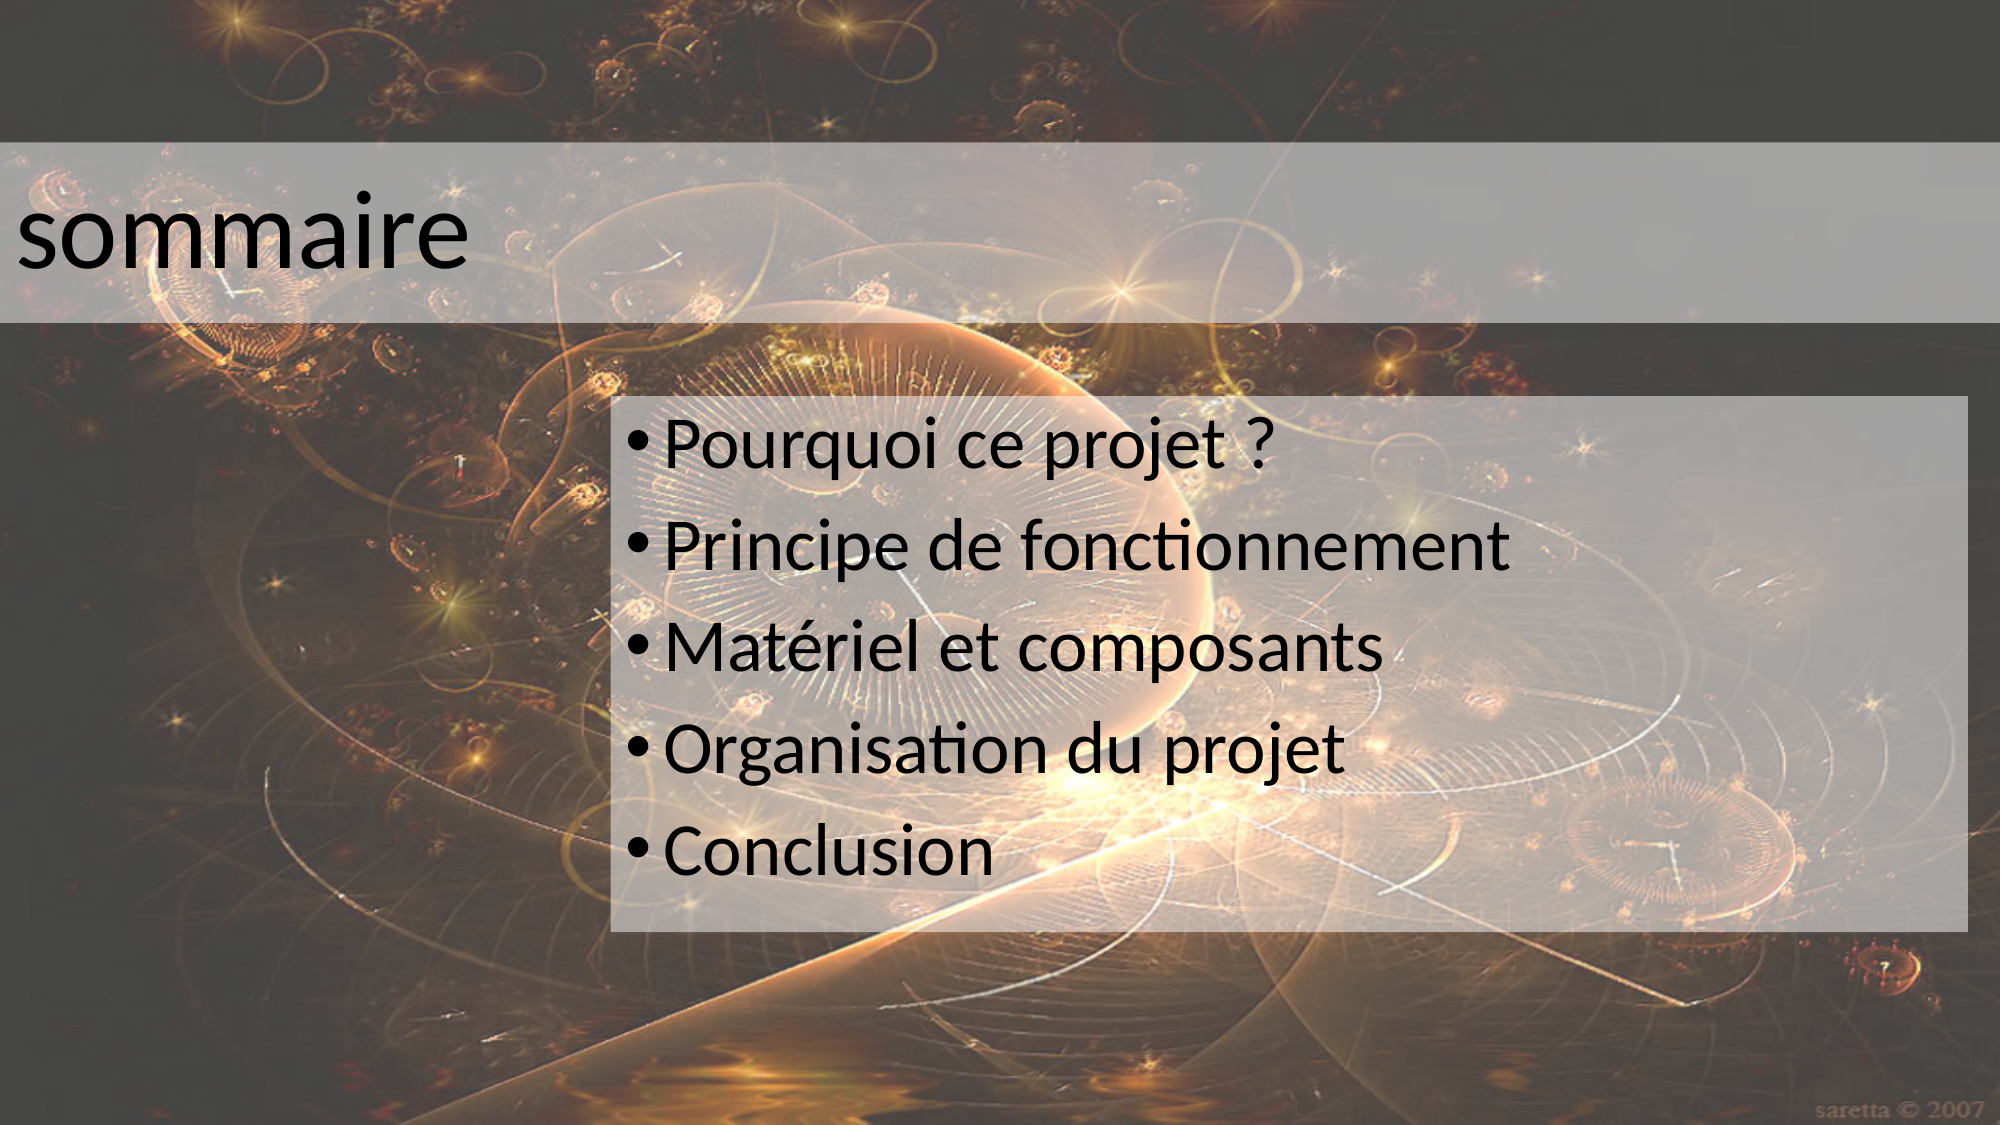

# sommaire
Pourquoi ce projet ?
Principe de fonctionnement
Matériel et composants
Organisation du projet
Conclusion